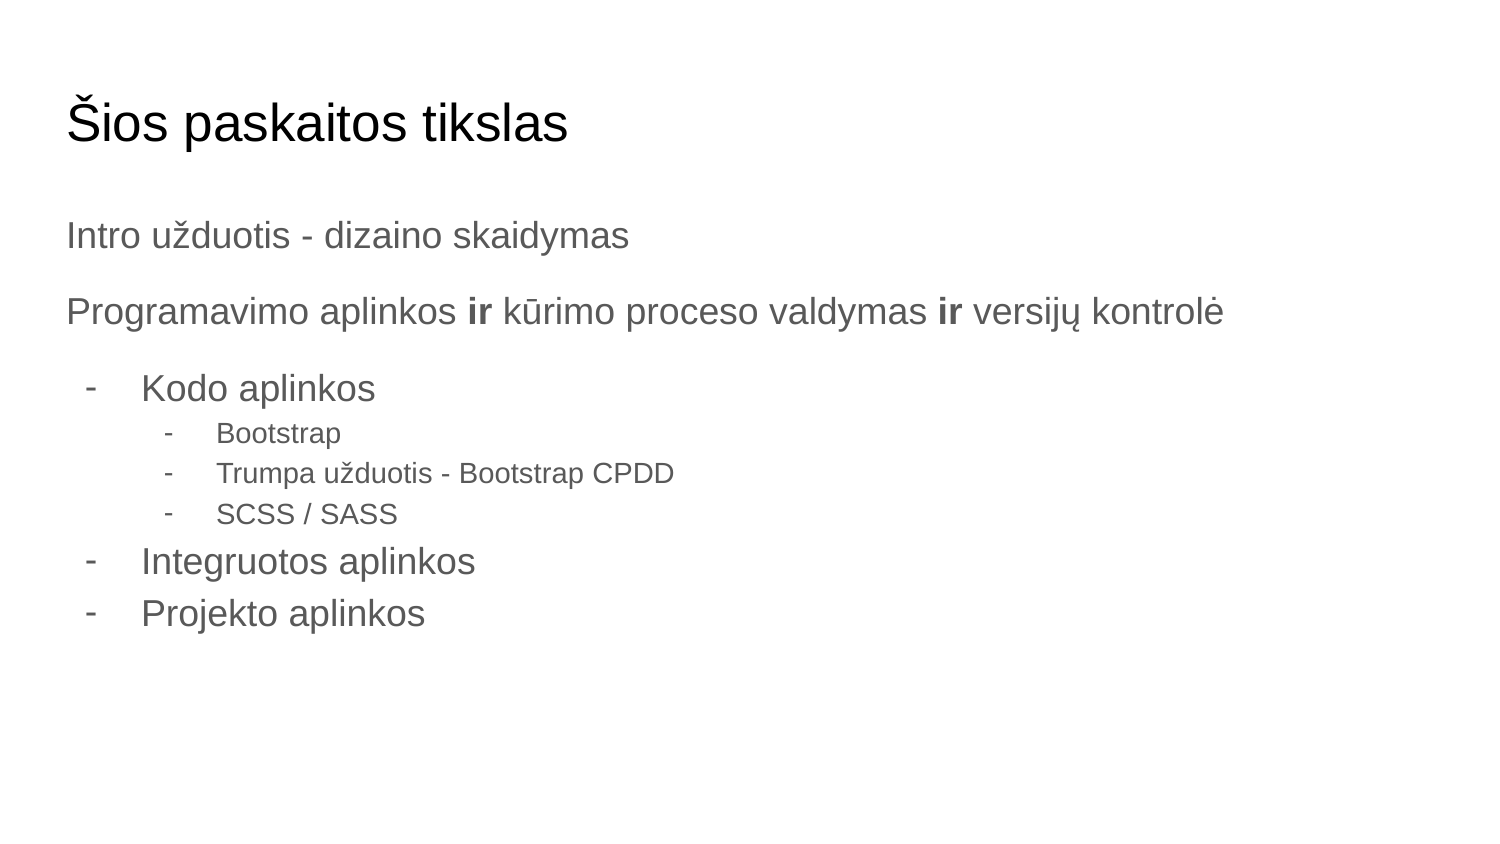

# Šios paskaitos tikslas
Intro užduotis - dizaino skaidymas
Programavimo aplinkos ir kūrimo proceso valdymas ir versijų kontrolė
Kodo aplinkos
Bootstrap
Trumpa užduotis - Bootstrap CPDD
SCSS / SASS
Integruotos aplinkos
Projekto aplinkos